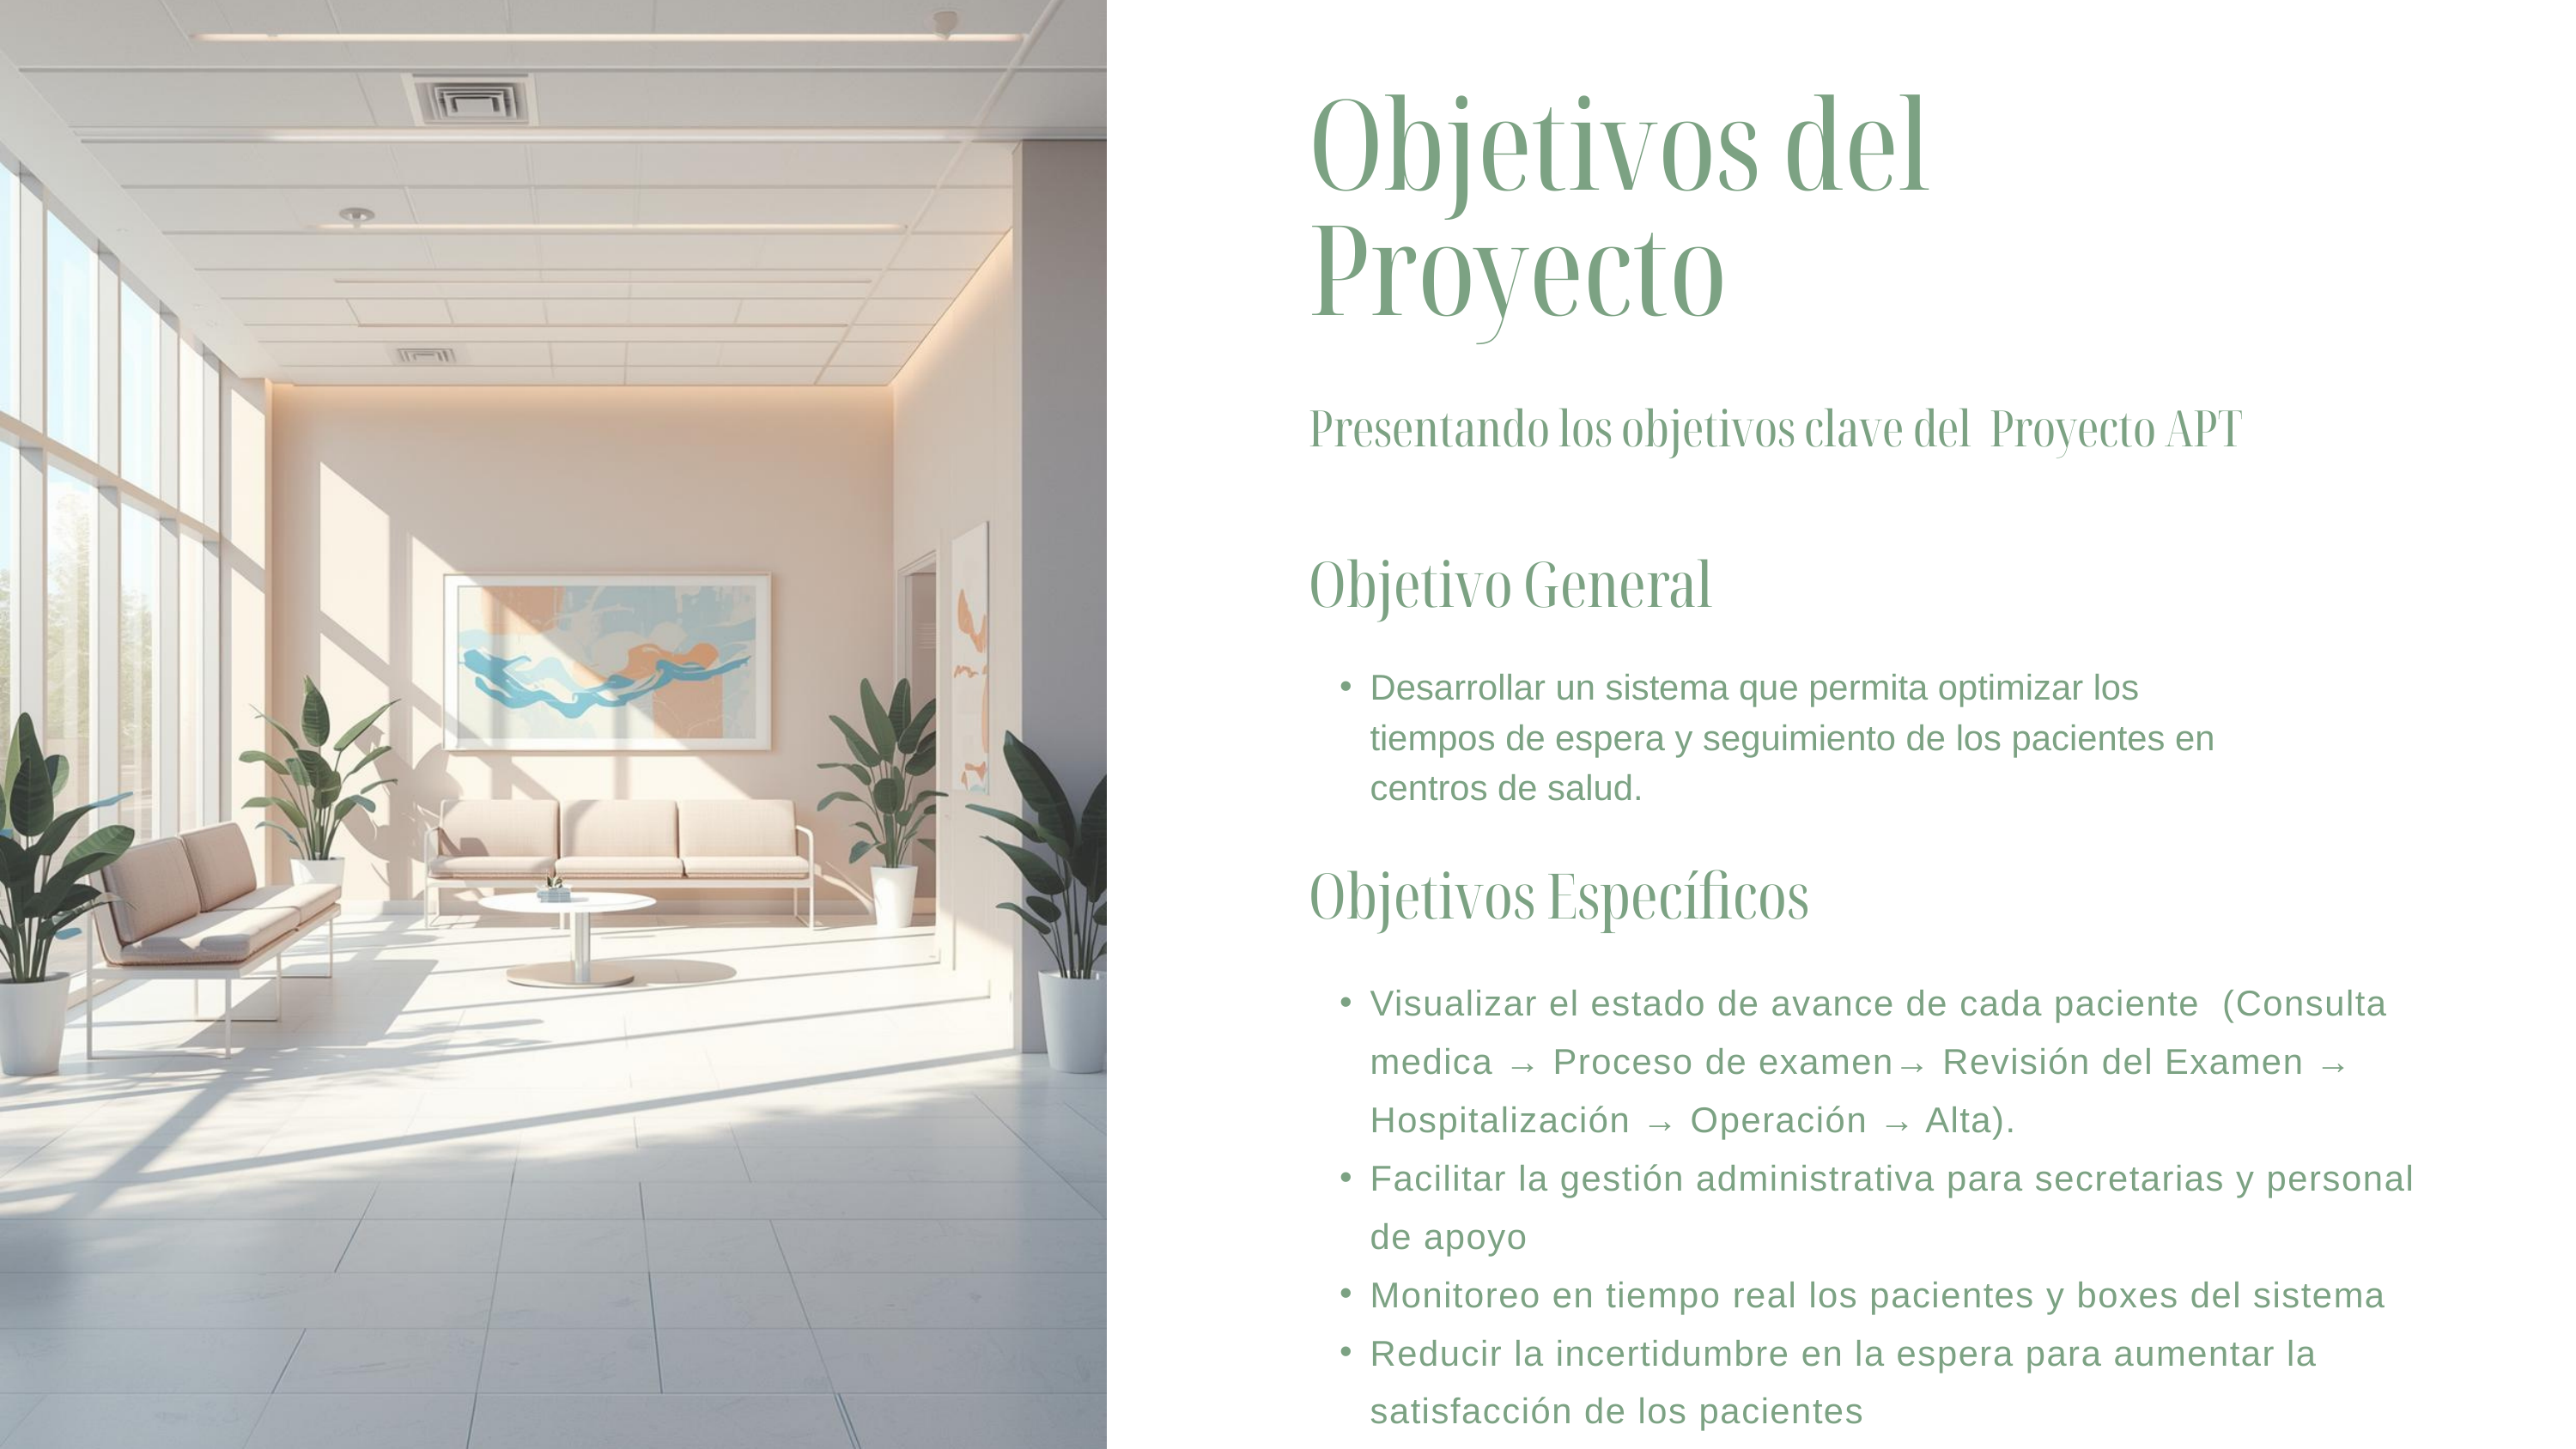

Objetivos del Proyecto
Presentando los objetivos clave del  Proyecto APT

Objetivo General
Desarrollar un sistema que permita optimizar los tiempos de espera y seguimiento de los pacientes en centros de salud.
Objetivos Específicos
Visualizar el estado de avance de cada paciente  (Consulta medica → Proceso de examen→ Revisión del Examen → Hospitalización → Operación → Alta).
Facilitar la gestión administrativa para secretarias y personal de apoyo
Monitoreo en tiempo real los pacientes y boxes del sistema
Reducir la incertidumbre en la espera para aumentar la satisfacción de los pacientes